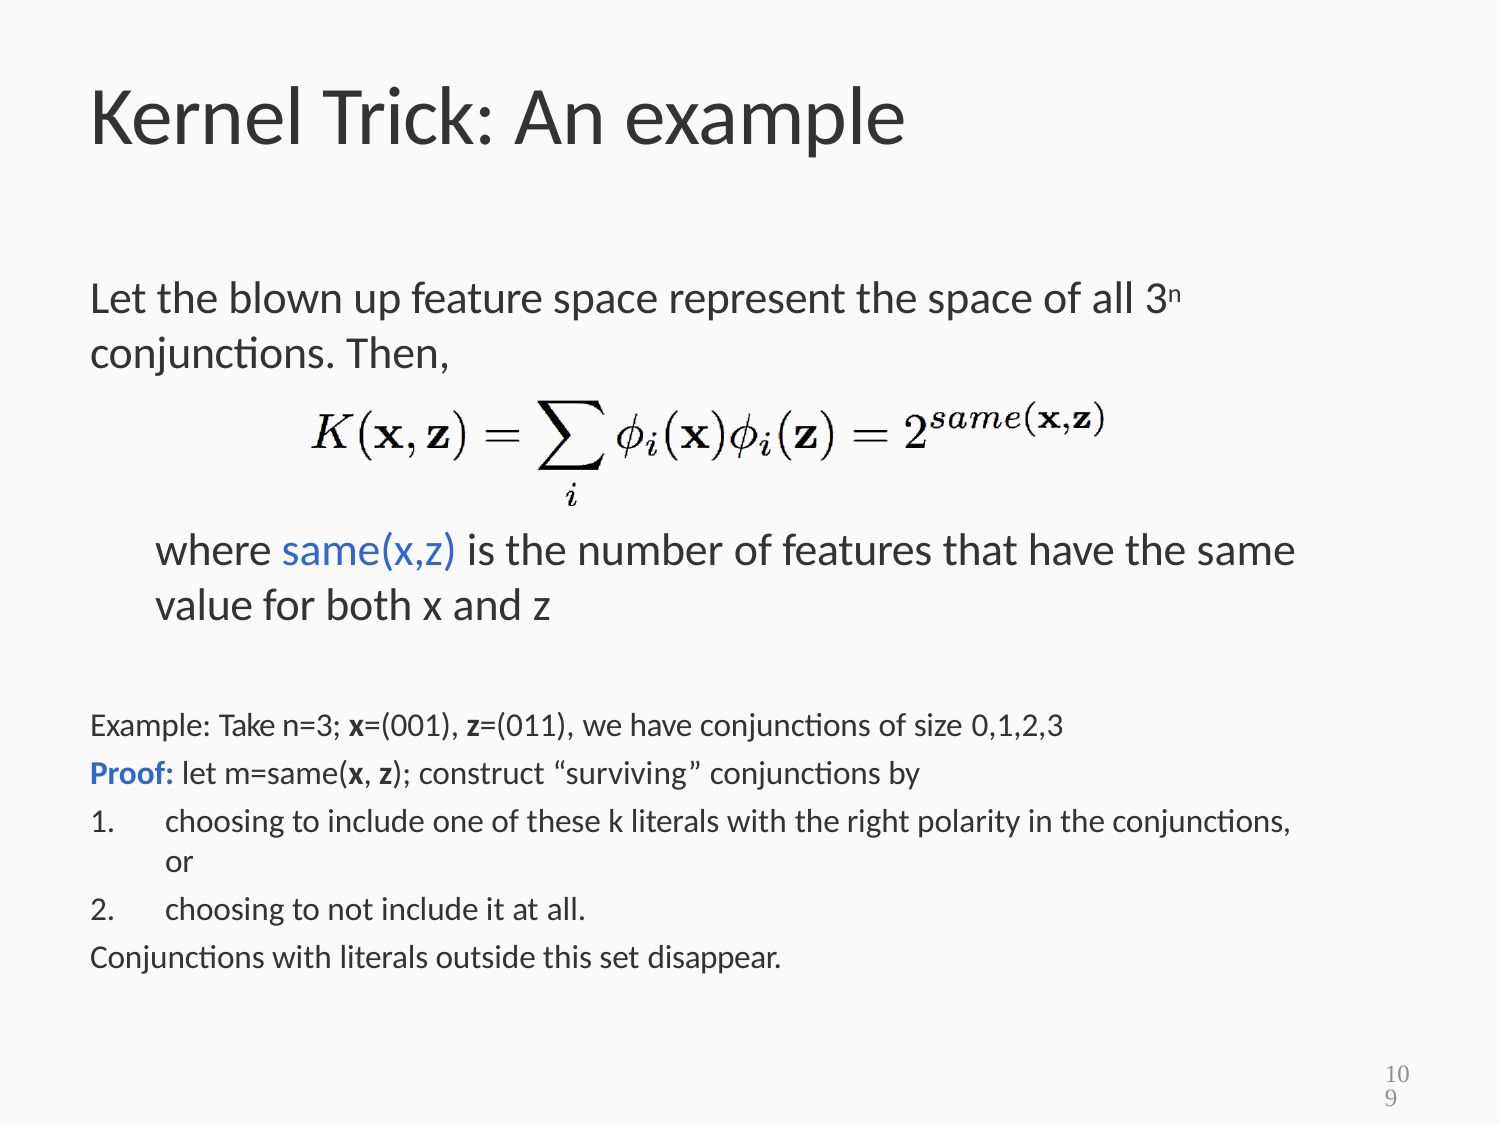

# Kernel Trick: An example
Let the blown up feature space represent the space of all 3n  conjunctions. Then,

where same(x,z) is the number of features that have the same  value for both x and z

Example: Take n=3; x=(001), z=(011), we have conjunctions of size 0,1,2,3
Proof: let m=same(x, z); construct “surviving” conjunctions by
choosing to include one of these k literals with the right polarity in the conjunctions, or
choosing to not include it at all.
Conjunctions with literals outside this set disappear.
109